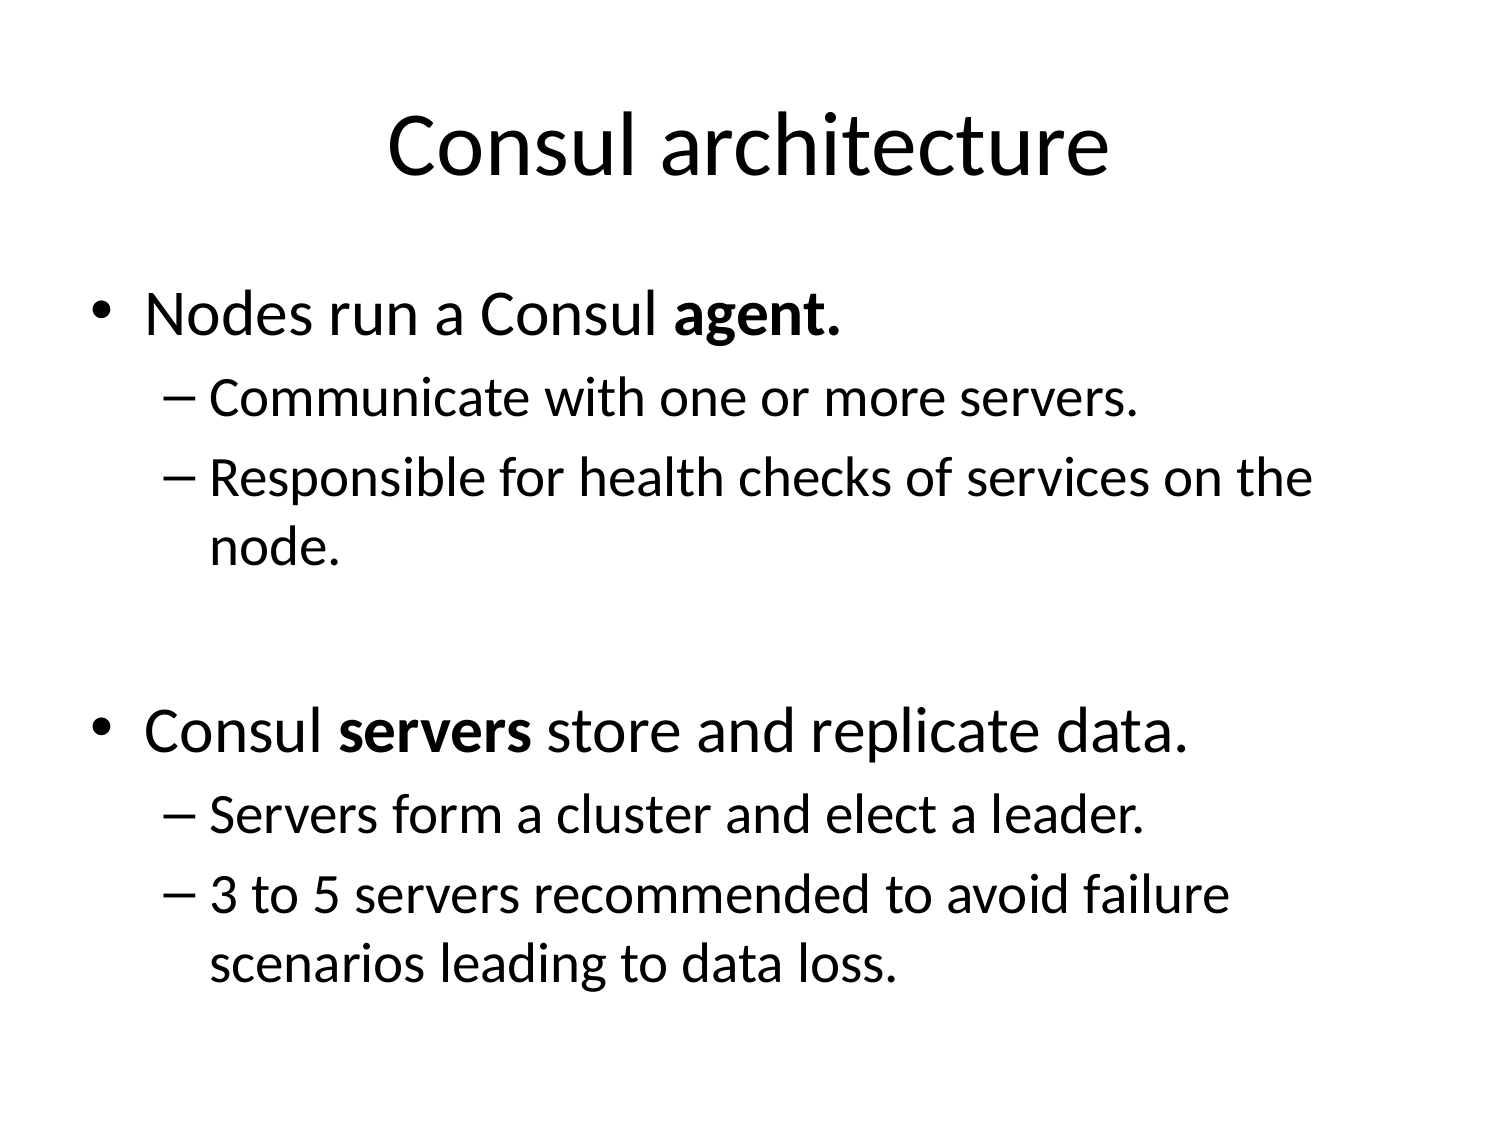

# Consul architecture
Nodes run a Consul agent.
Communicate with one or more servers.
Responsible for health checks of services on the node.

Consul servers store and replicate data.
Servers form a cluster and elect a leader.
3 to 5 servers recommended to avoid failure scenarios leading to data loss.